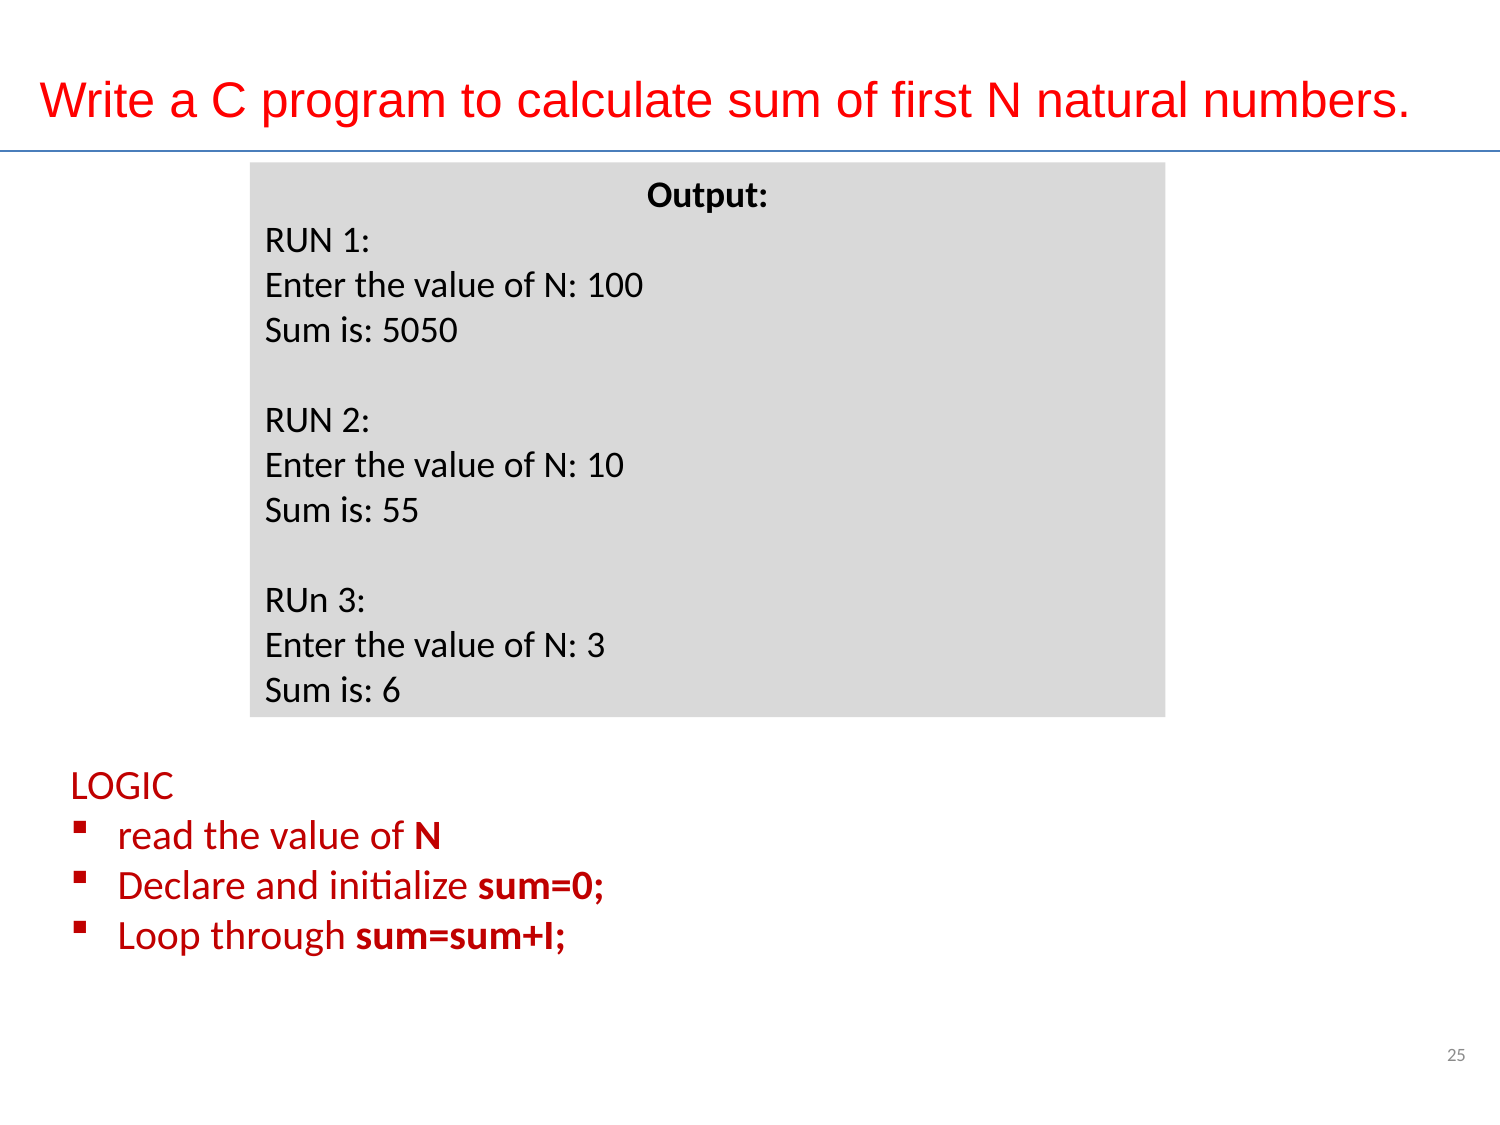

Write a C program to calculate sum of first N natural numbers.
Output:
RUN 1:
Enter the value of N: 100
Sum is: 5050

RUN 2:
Enter the value of N: 10
Sum is: 55

RUn 3:
Enter the value of N: 3
Sum is: 6
LOGIC
read the value of N
Declare and initialize sum=0;
Loop through sum=sum+I;
25